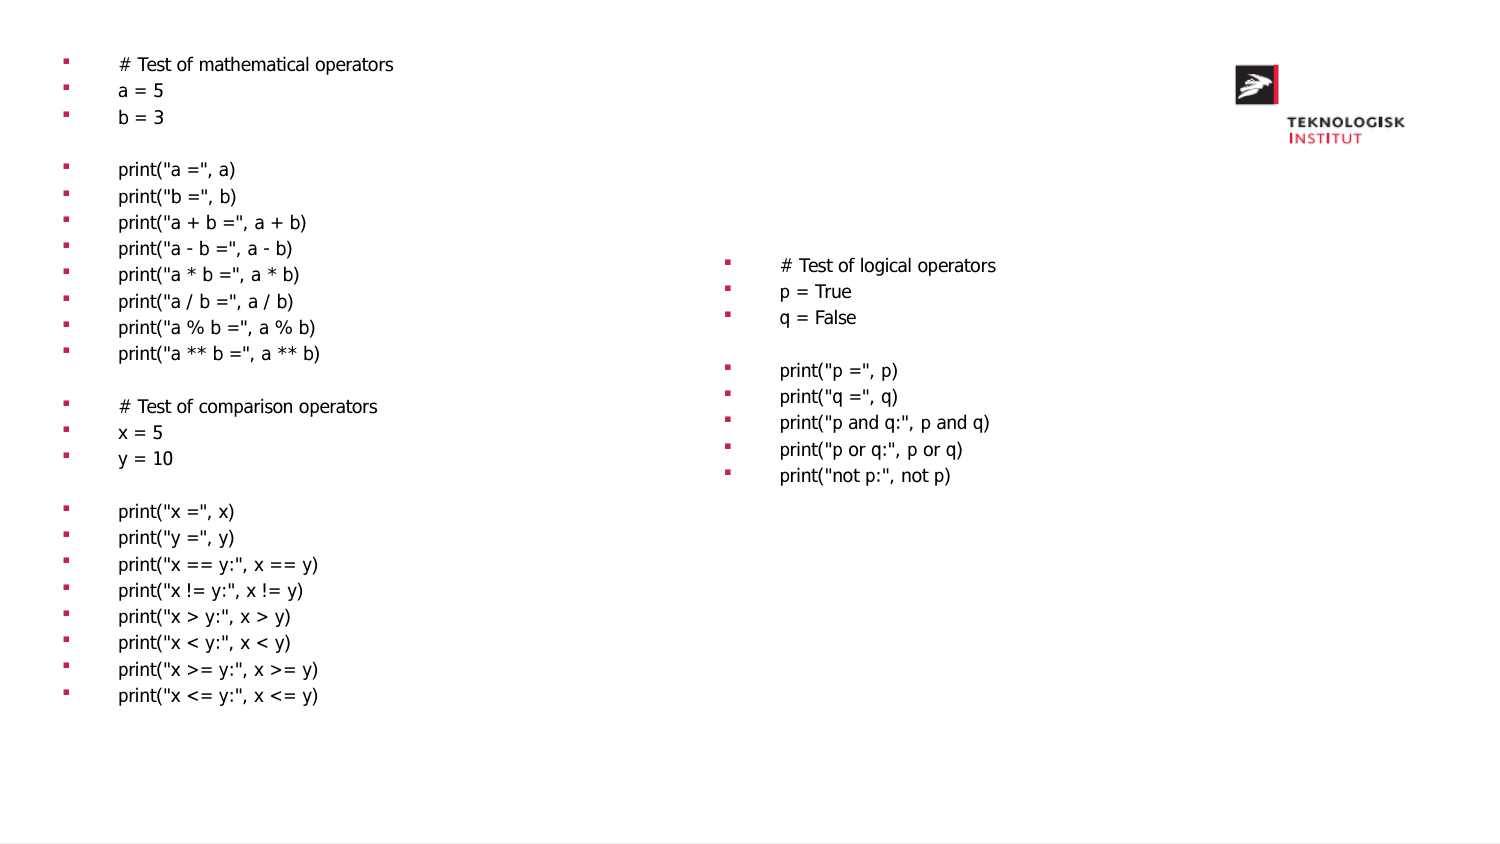

# Test of mathematical operators
a = 5
b = 3

print("a =", a)
print("b =", b)
print("a + b =", a + b)
print("a - b =", a - b)
print("a * b =", a * b)
print("a / b =", a / b)
print("a % b =", a % b)
print("a ** b =", a ** b)

# Test of comparison operators
x = 5
y = 10

print("x =", x)
print("y =", y)
print("x == y:", x == y)
print("x != y:", x != y)
print("x > y:", x > y)
print("x < y:", x < y)
print("x >= y:", x >= y)
print("x <= y:", x <= y)

# Test of logical operators
p = True
q = False

print("p =", p)
print("q =", q)
print("p and q:", p and q)
print("p or q:", p or q)
print("not p:", not p)